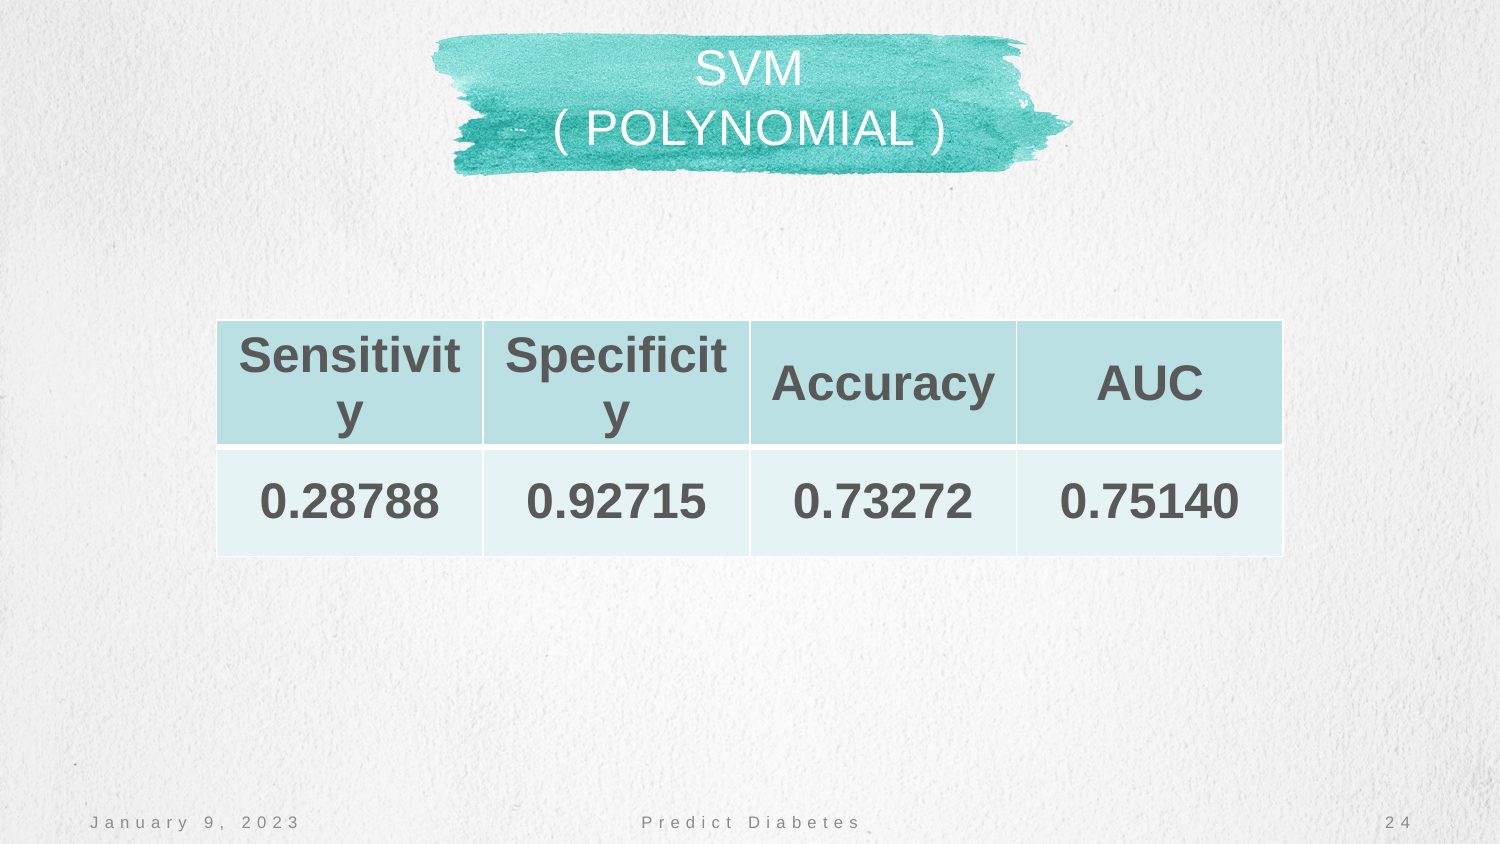

# SVM ( POLYNOMIAL )
| Sensitivity | Specificity | Accuracy | AUC |
| --- | --- | --- | --- |
| 0.28788 | 0.92715 | 0.73272 | 0.75140 |

January 9, 2023
Predict Diabetes
24